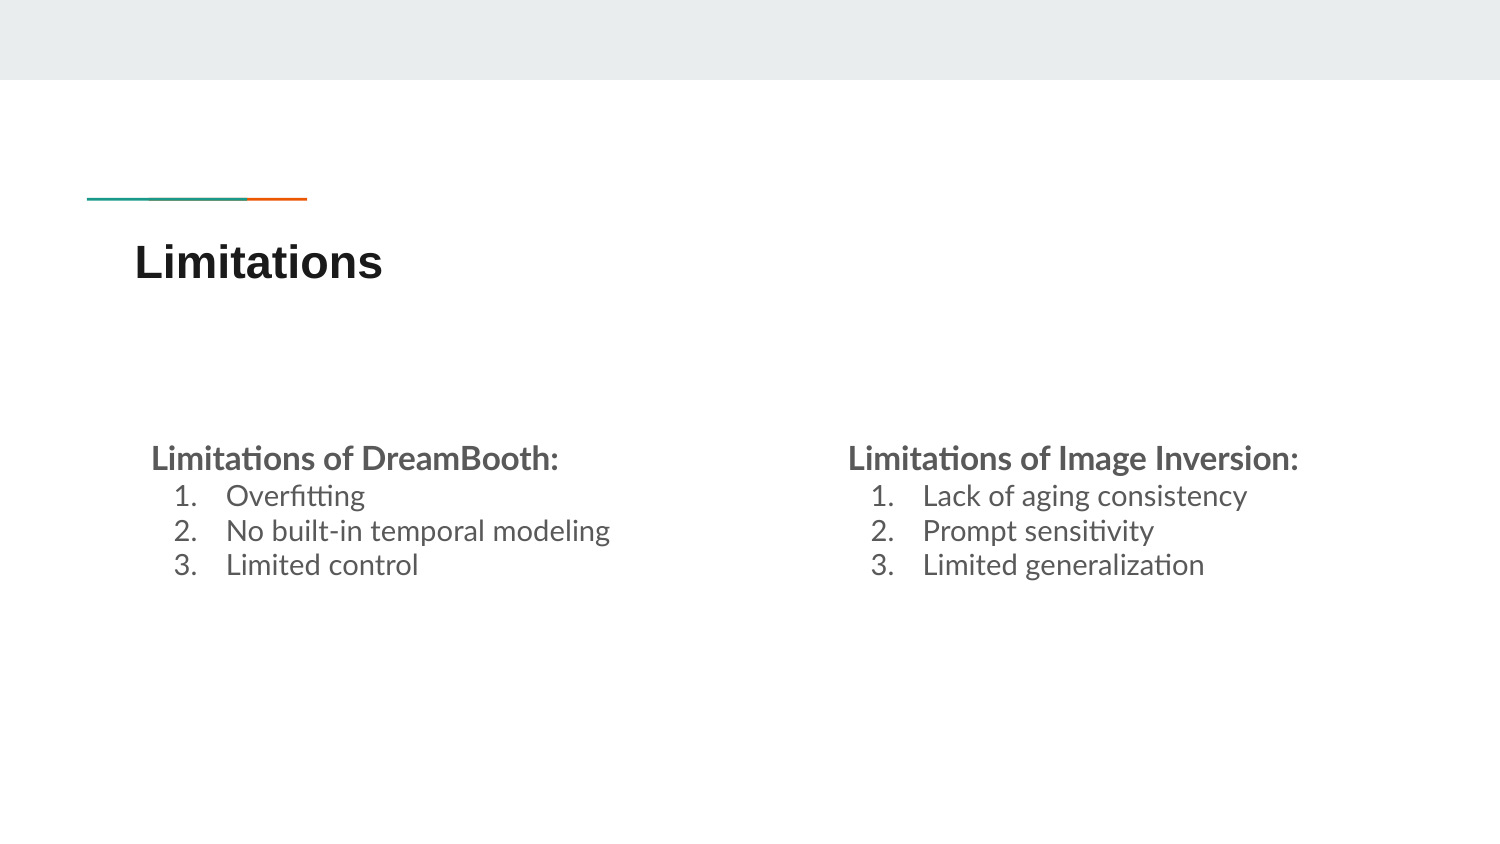

# Limitations
Limitations of DreamBooth:
Overfitting
No built-in temporal modeling
Limited control
Limitations of Image Inversion:
Lack of aging consistency
Prompt sensitivity
Limited generalization